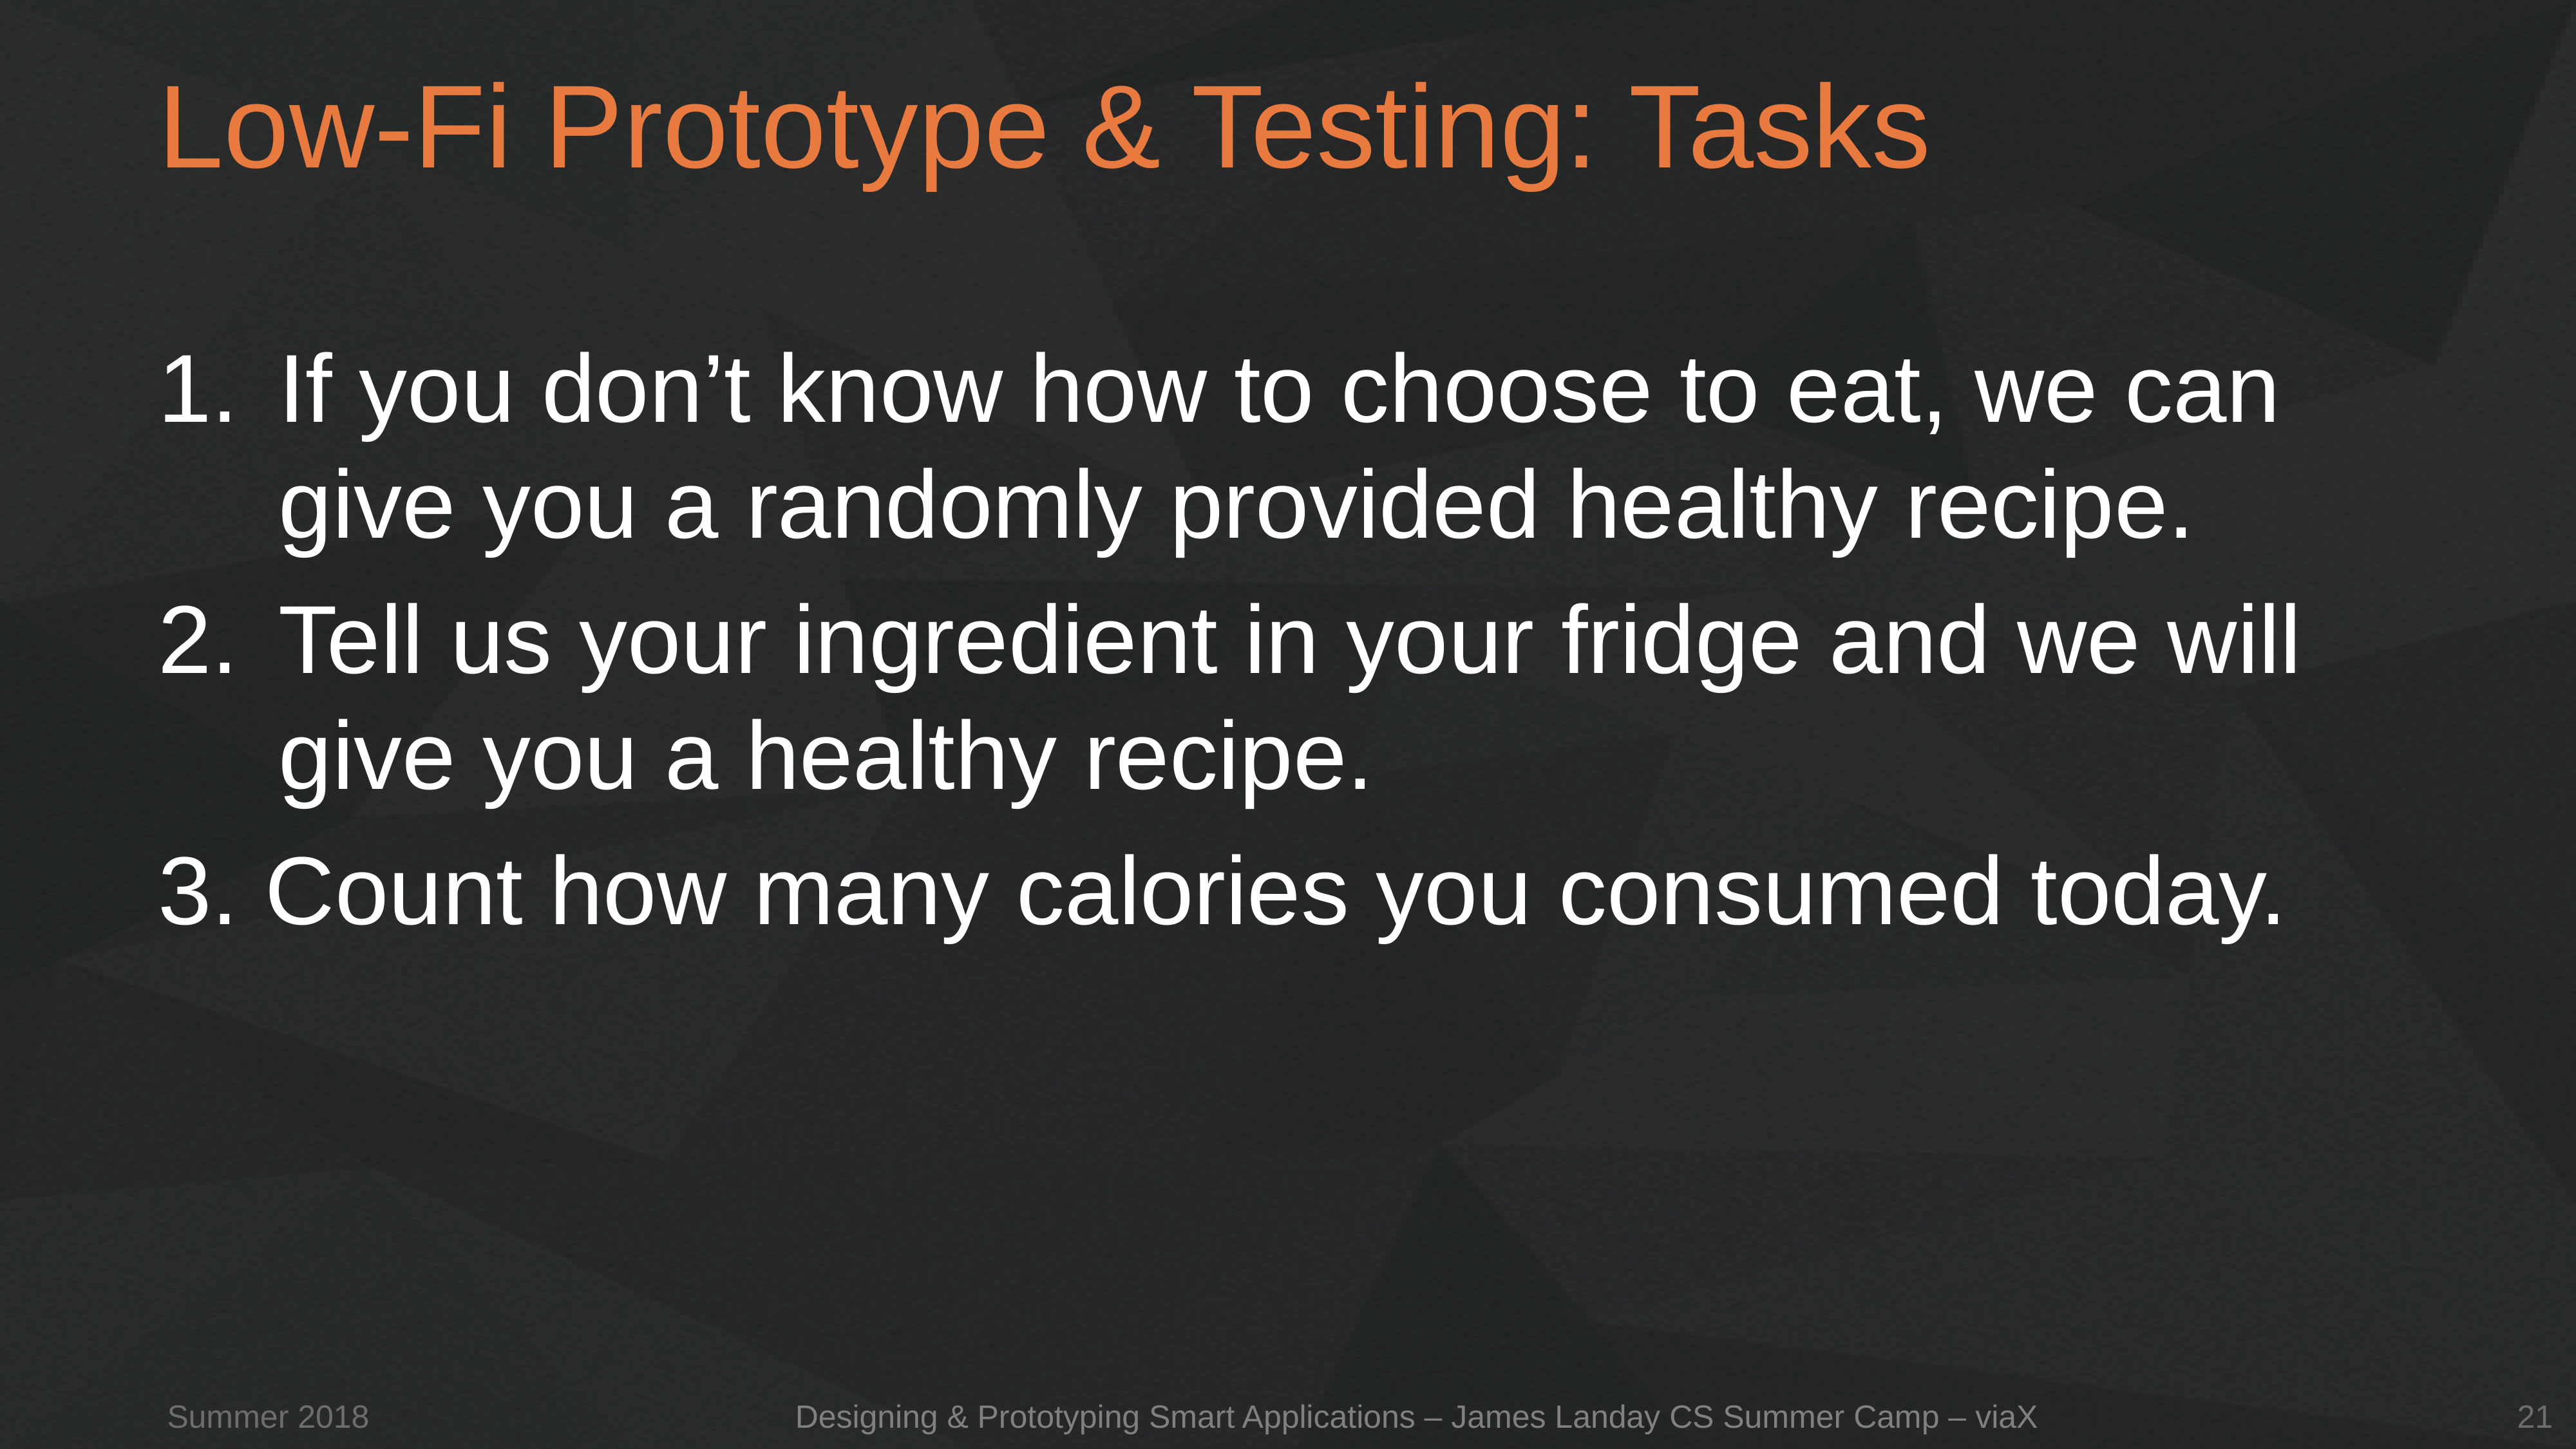

# Low-Fi Prototype & Testing: Tasks
If you don’t know how to choose to eat, we can give you a randomly provided healthy recipe.
Tell us your ingredient in your fridge and we will give you a healthy recipe.
3. Count how many calories you consumed today.
Summer 2018
Designing & Prototyping Smart Applications – James Landay CS Summer Camp – viaX
21